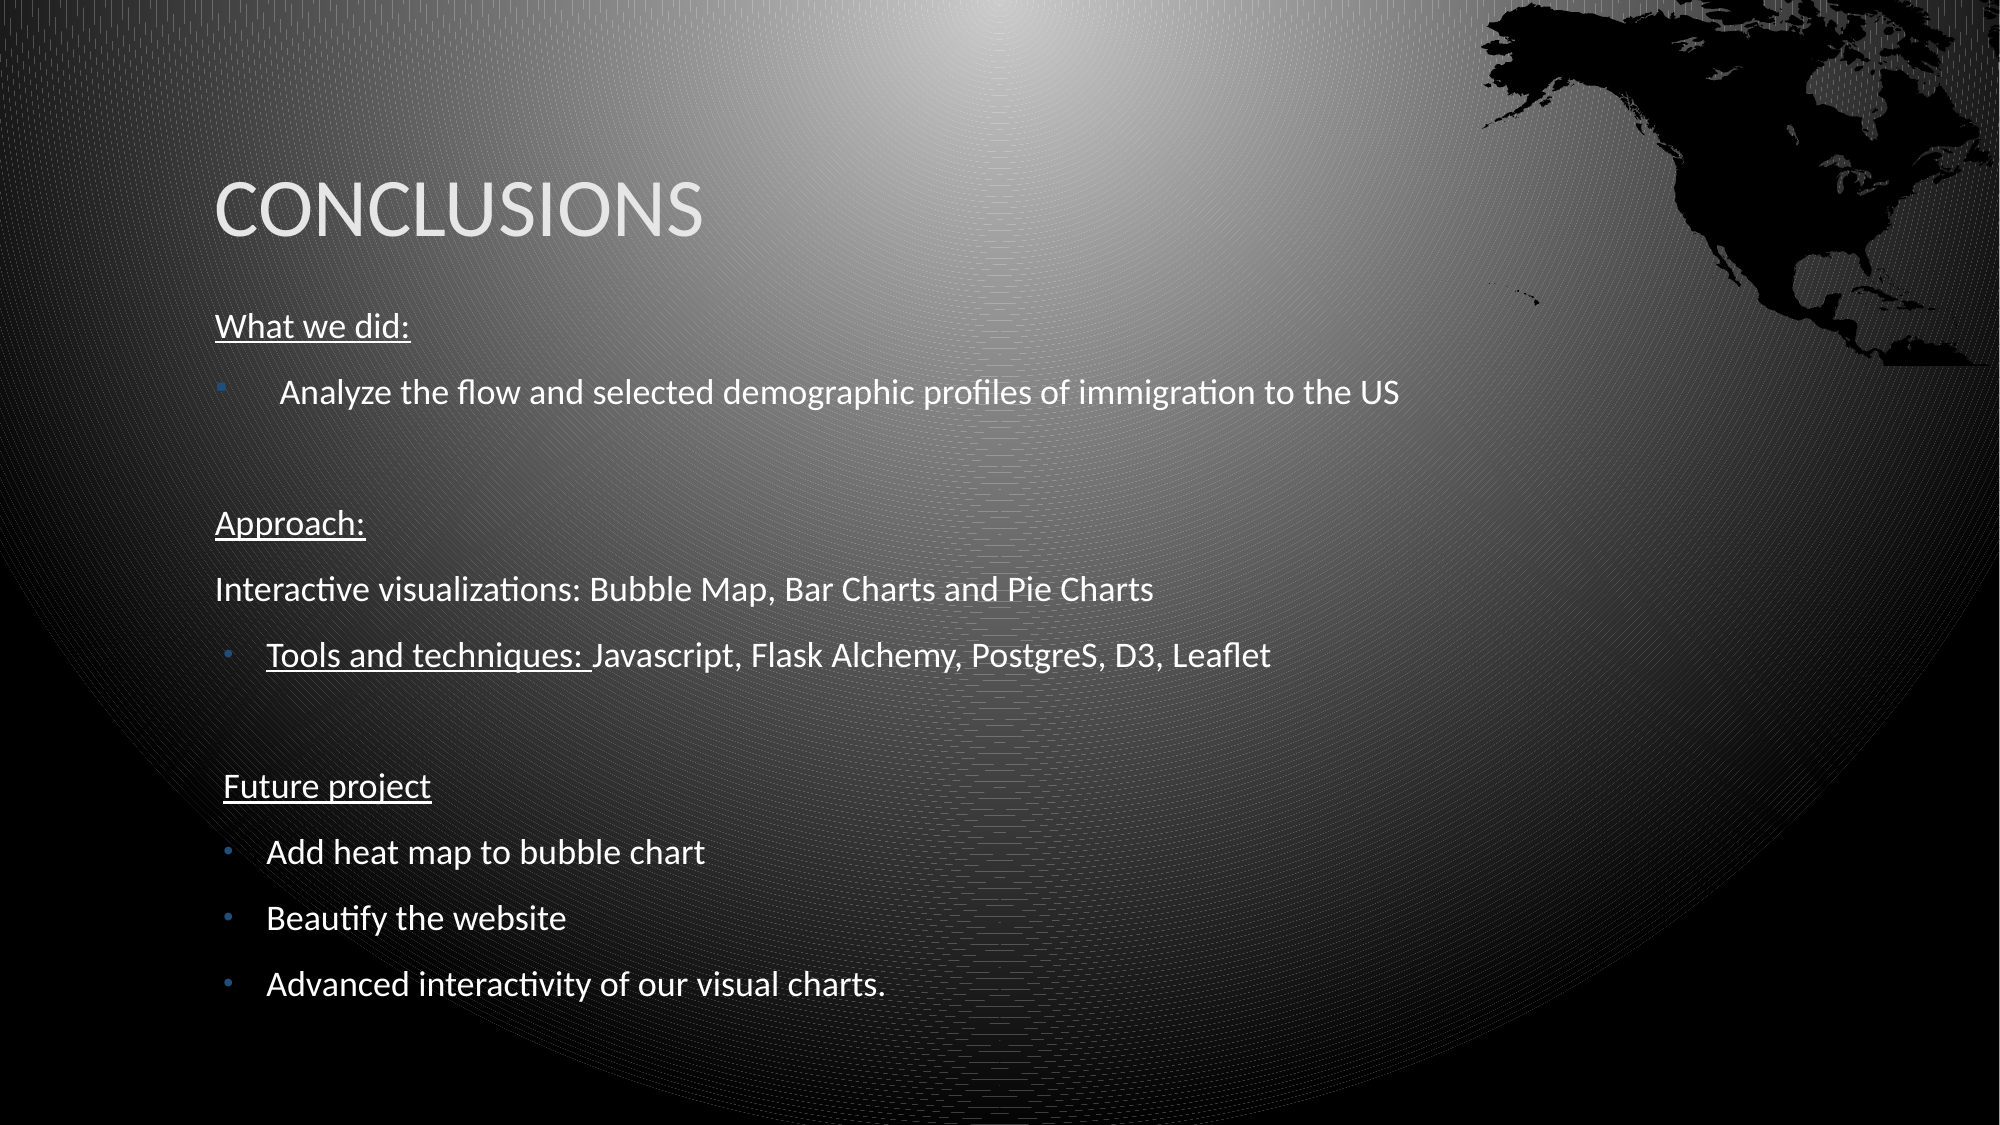

# Conclusions
What we did:
Analyze the flow and selected demographic profiles of immigration to the US

Approach:
Interactive visualizations: Bubble Map, Bar Charts and Pie Charts
Tools and techniques: Javascript, Flask Alchemy, PostgreS, D3, Leaflet

Future project
Add heat map to bubble chart
Beautify the website
Advanced interactivity of our visual charts.